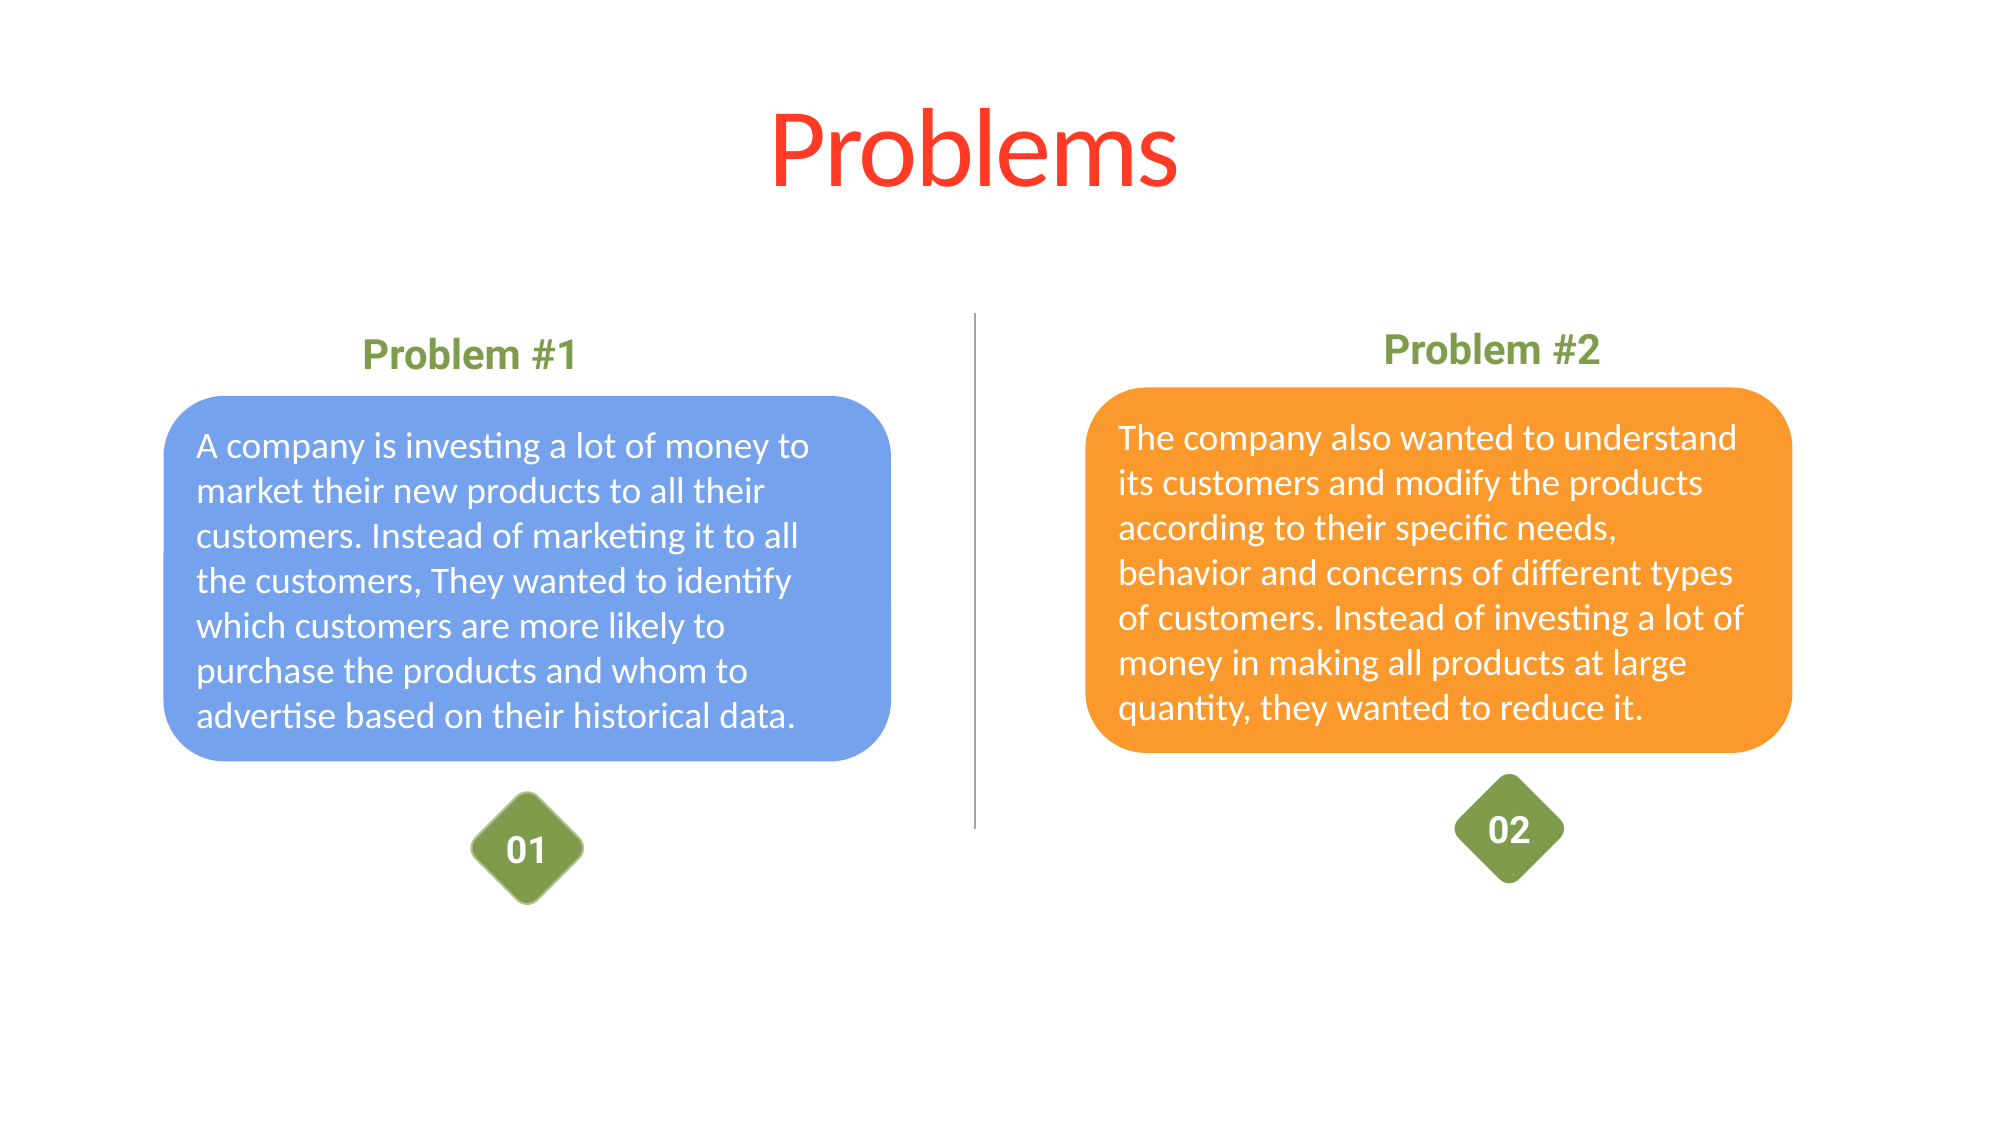

# Problems
Problem #2
Problem #1
The company also wanted to understand its customers and modify the products according to their specific needs, behavior and concerns of different types of customers. Instead of investing a lot of money in making all products at large quantity, they wanted to reduce it.
A company is investing a lot of money to market their new products to all their customers. Instead of marketing it to all the customers, They wanted to identify which customers are more likely to purchase the products and whom to advertise based on their historical data.
02
01